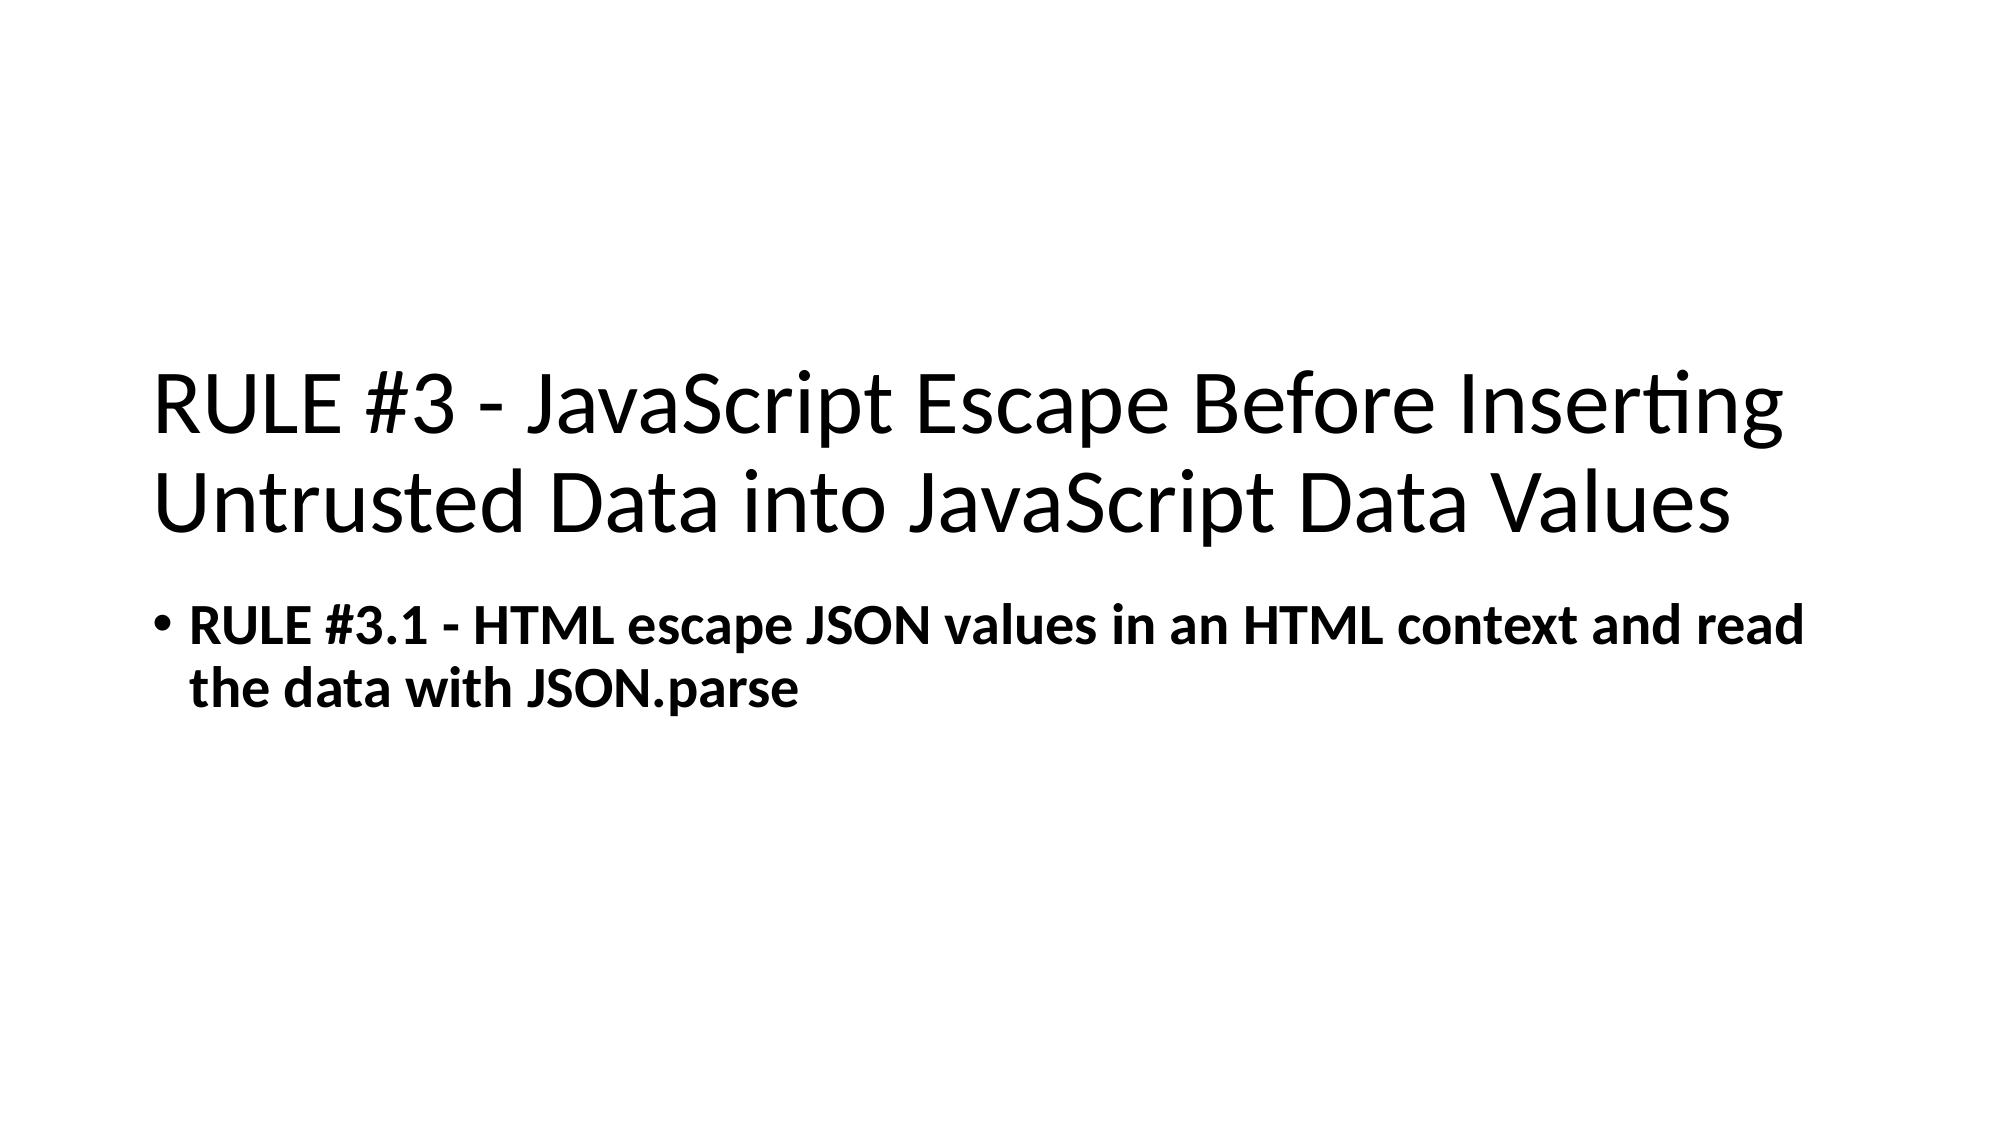

# RULE #3 - JavaScript Escape Before Inserting Untrusted Data into JavaScript Data Values
RULE #3.1 - HTML escape JSON values in an HTML context and read the data with JSON.parse